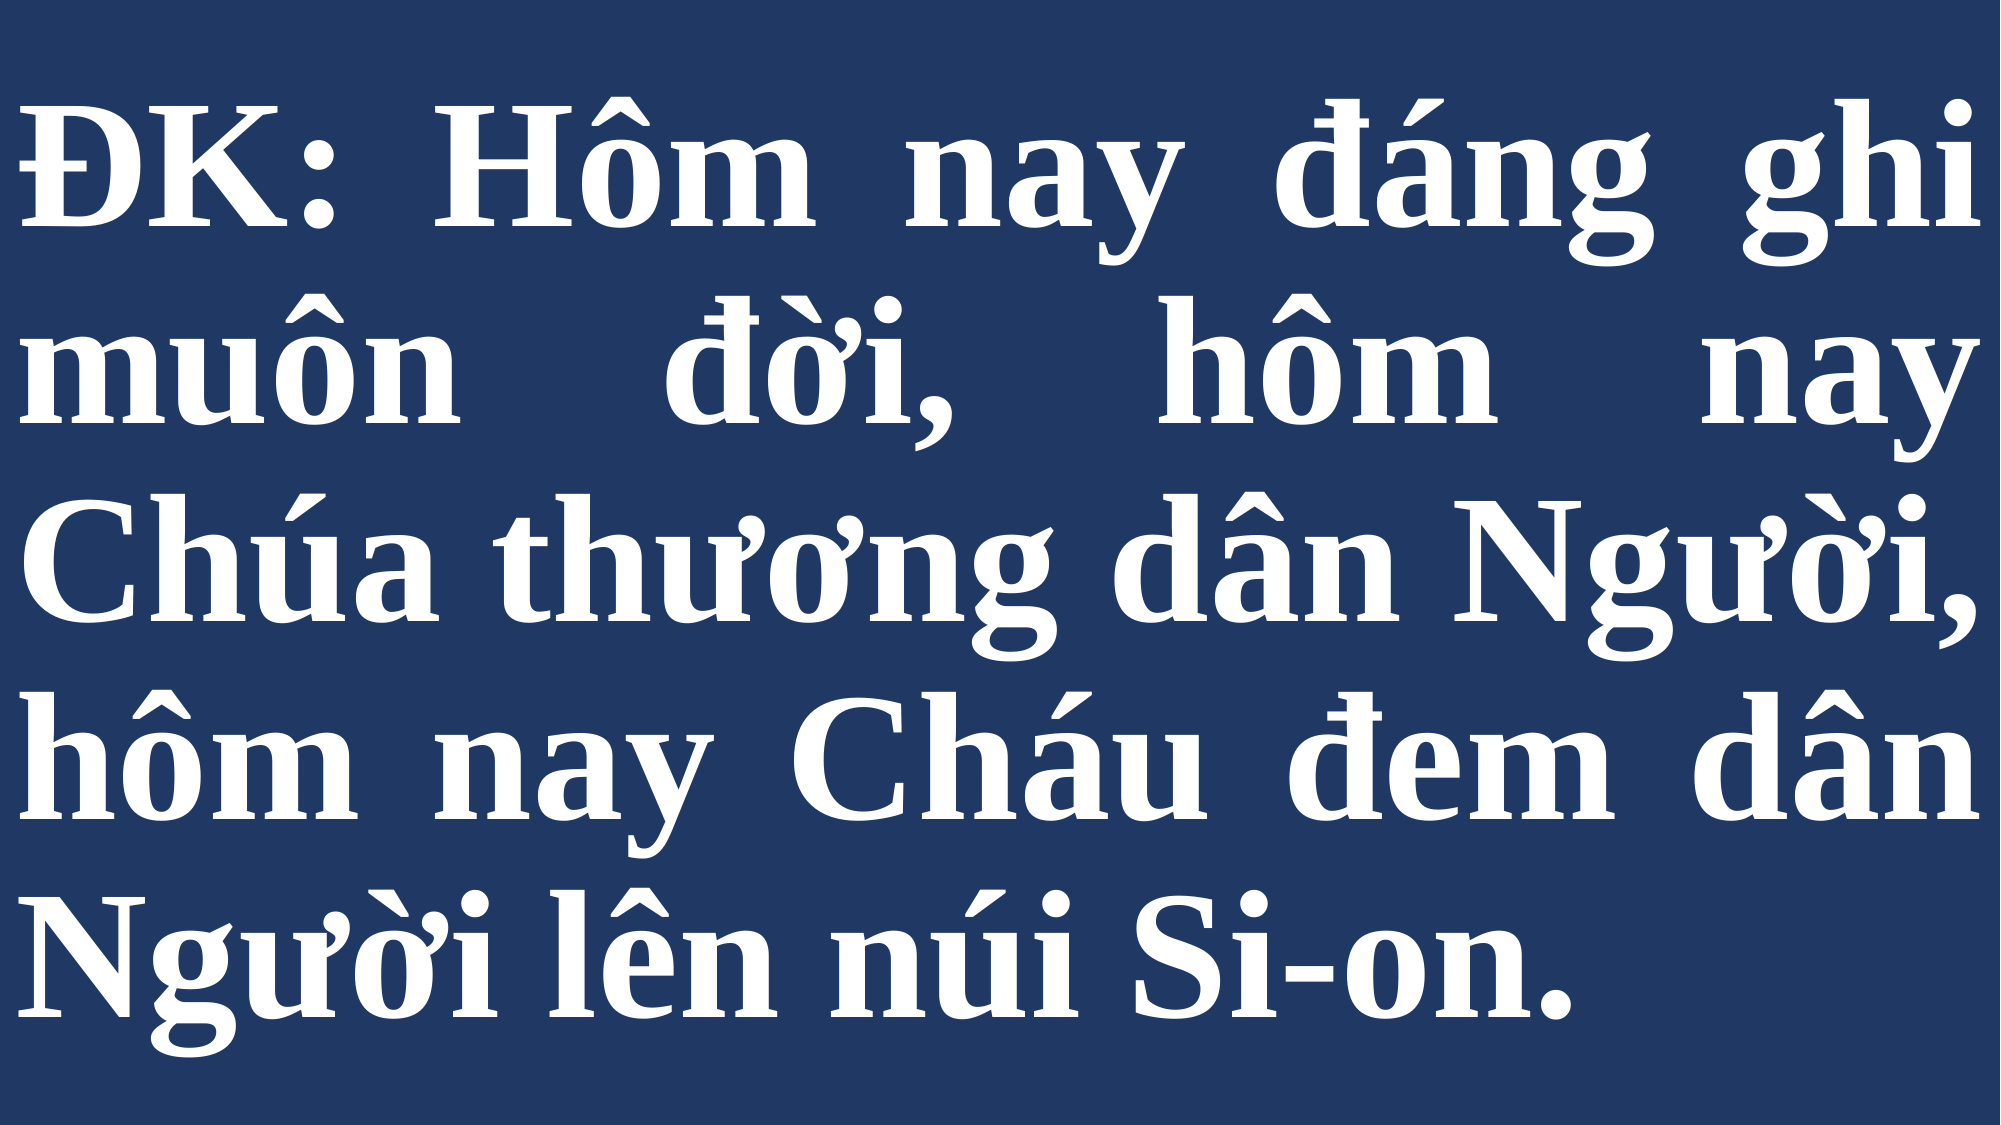

# ĐK: Hôm nay đáng ghi muôn đời, hôm nay Chúa thương dân Người, hôm nay Cháu đem dân Người lên núi Si-on.